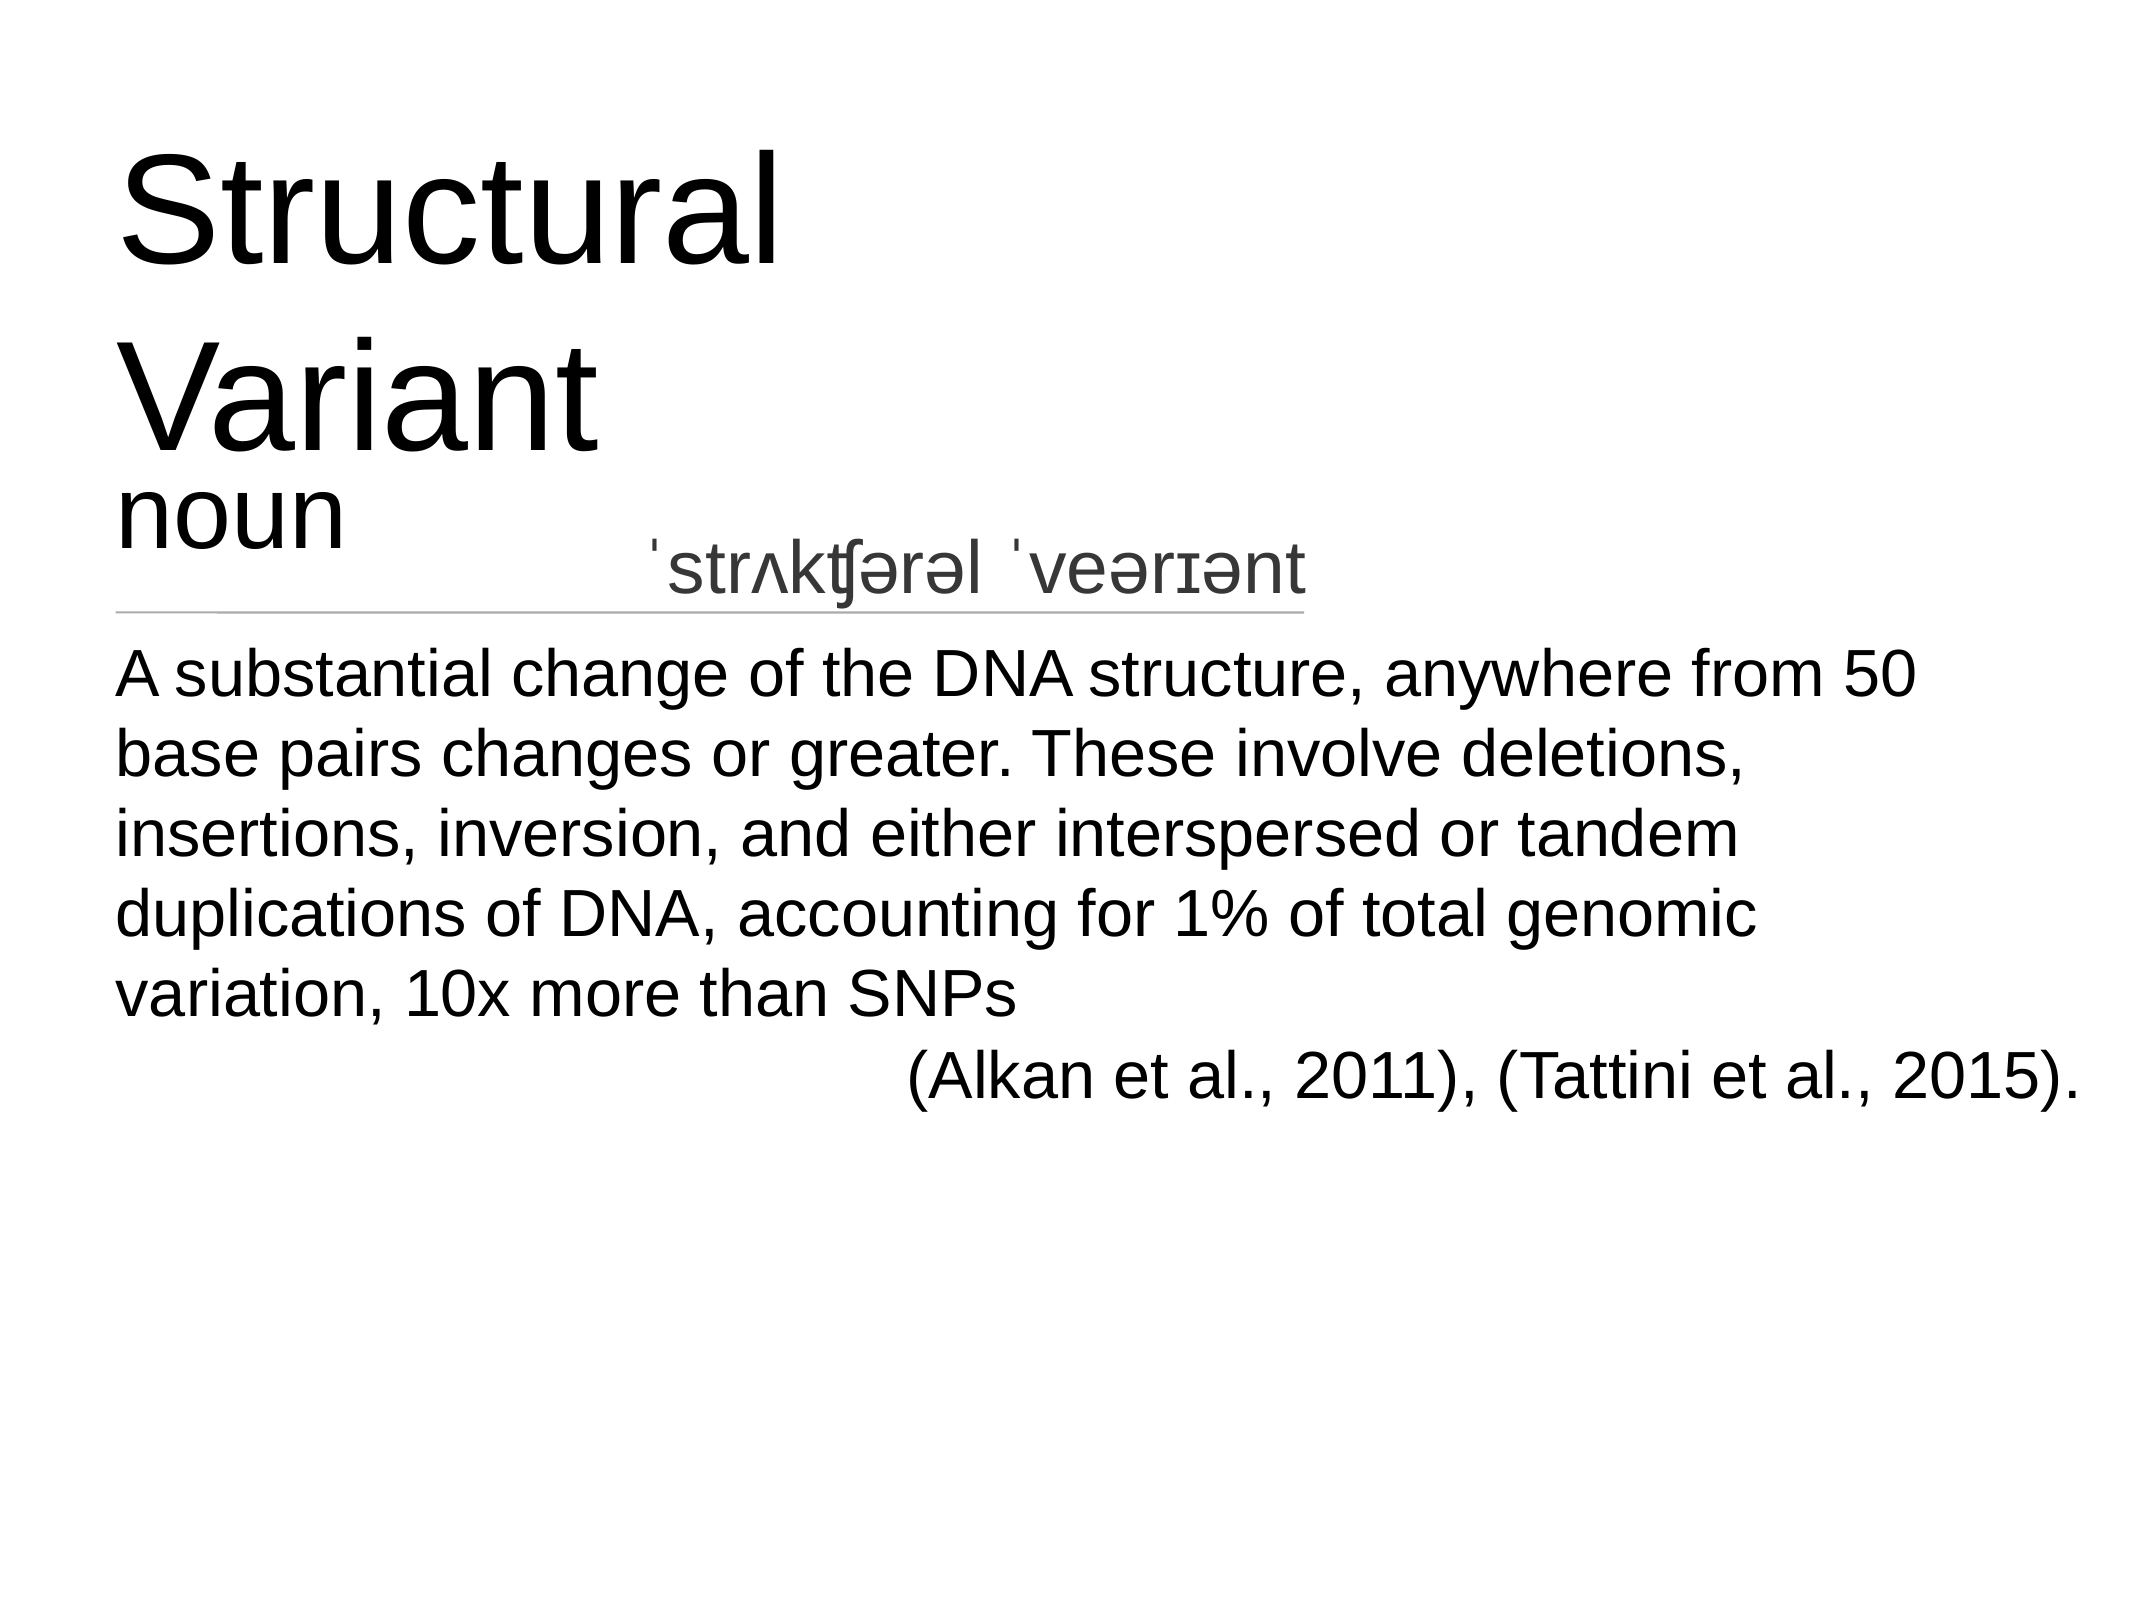

# Structural Variant
noun
ˈstrʌkʧərəl ˈveərɪənt

A substantial change of the DNA structure, anywhere from 50 base pairs changes or greater. These involve deletions, insertions, inversion, and either interspersed or tandem duplications of DNA, accounting for 1% of total genomic variation, 10x more than SNPs
(Alkan et al., 2011), (Tattini et al., 2015).